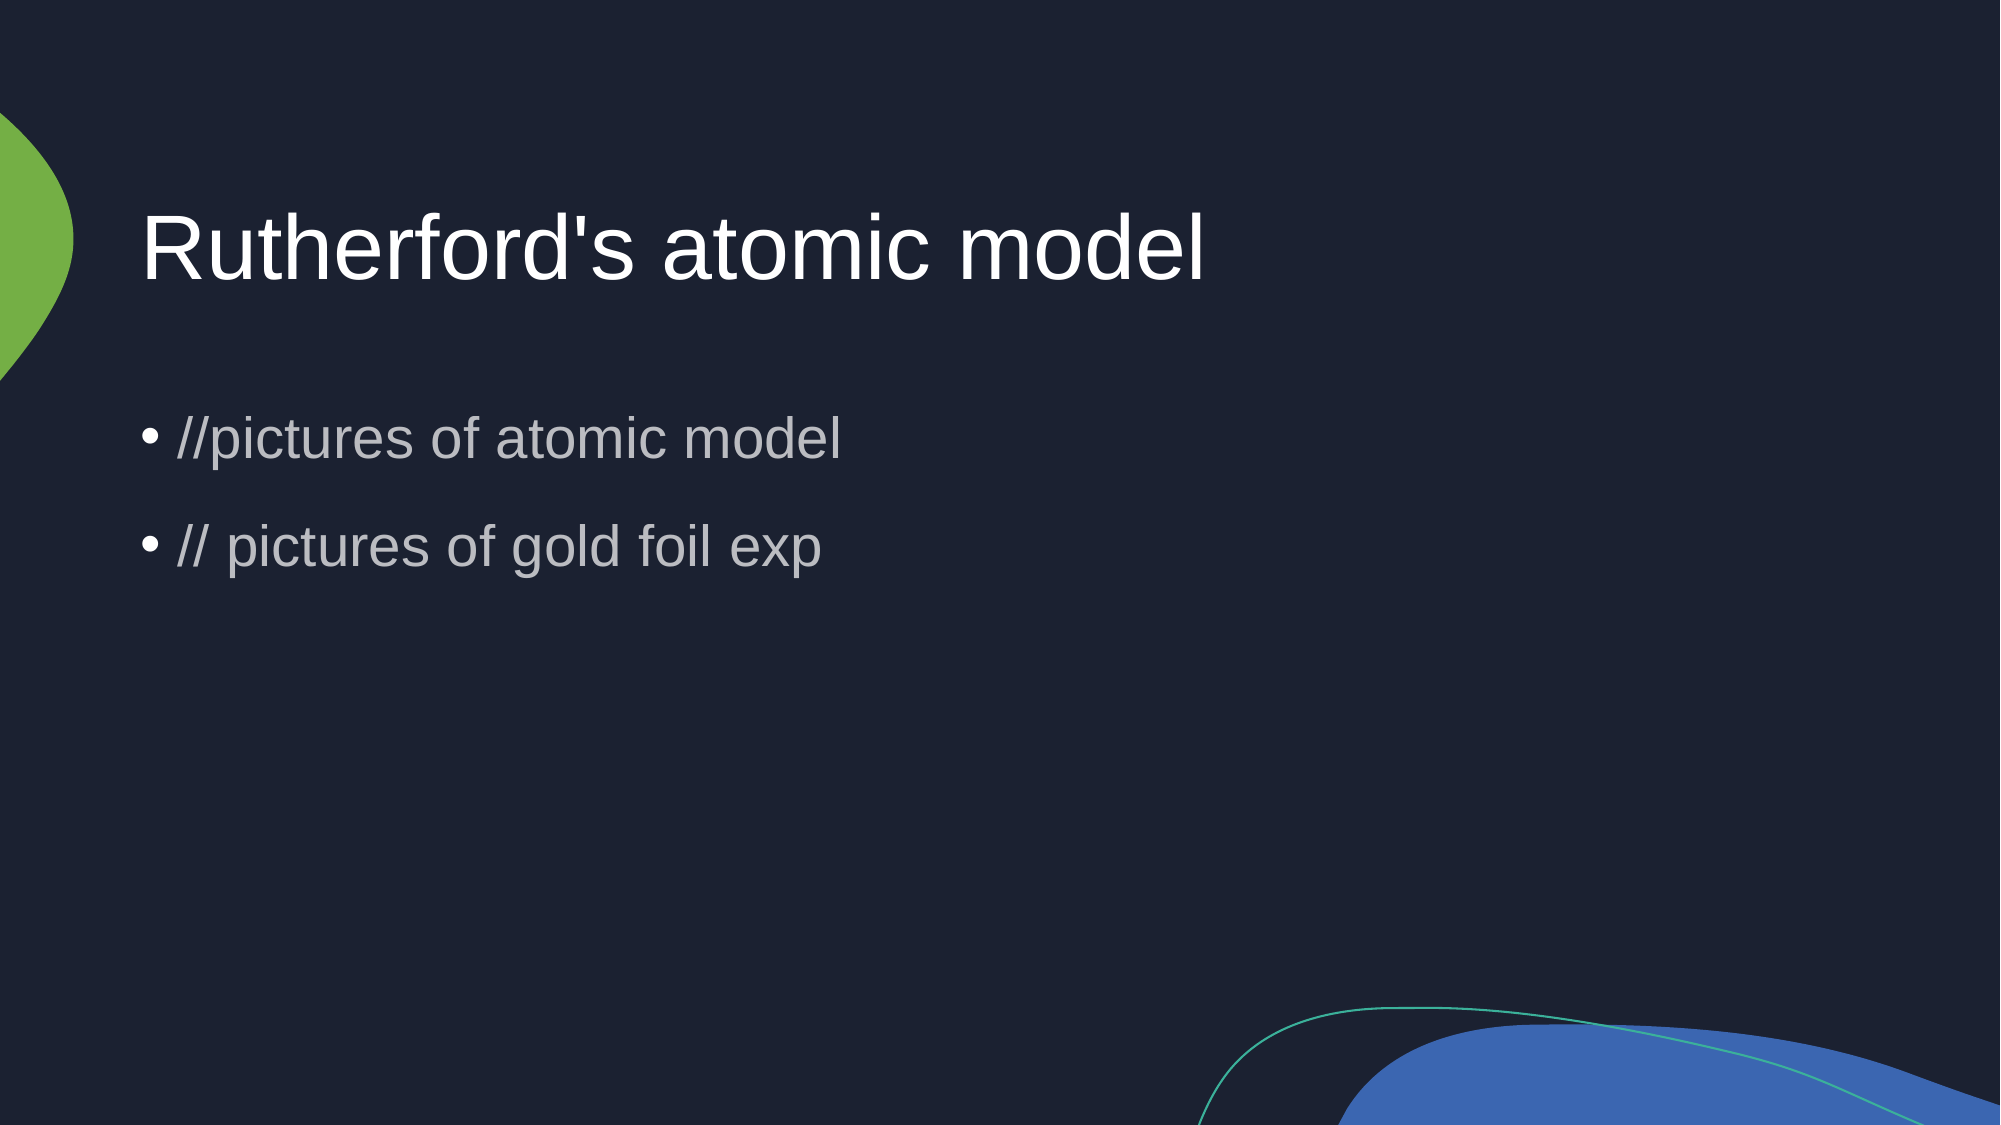

# Rutherford's atomic model
//pictures of atomic model
// pictures of gold foil exp